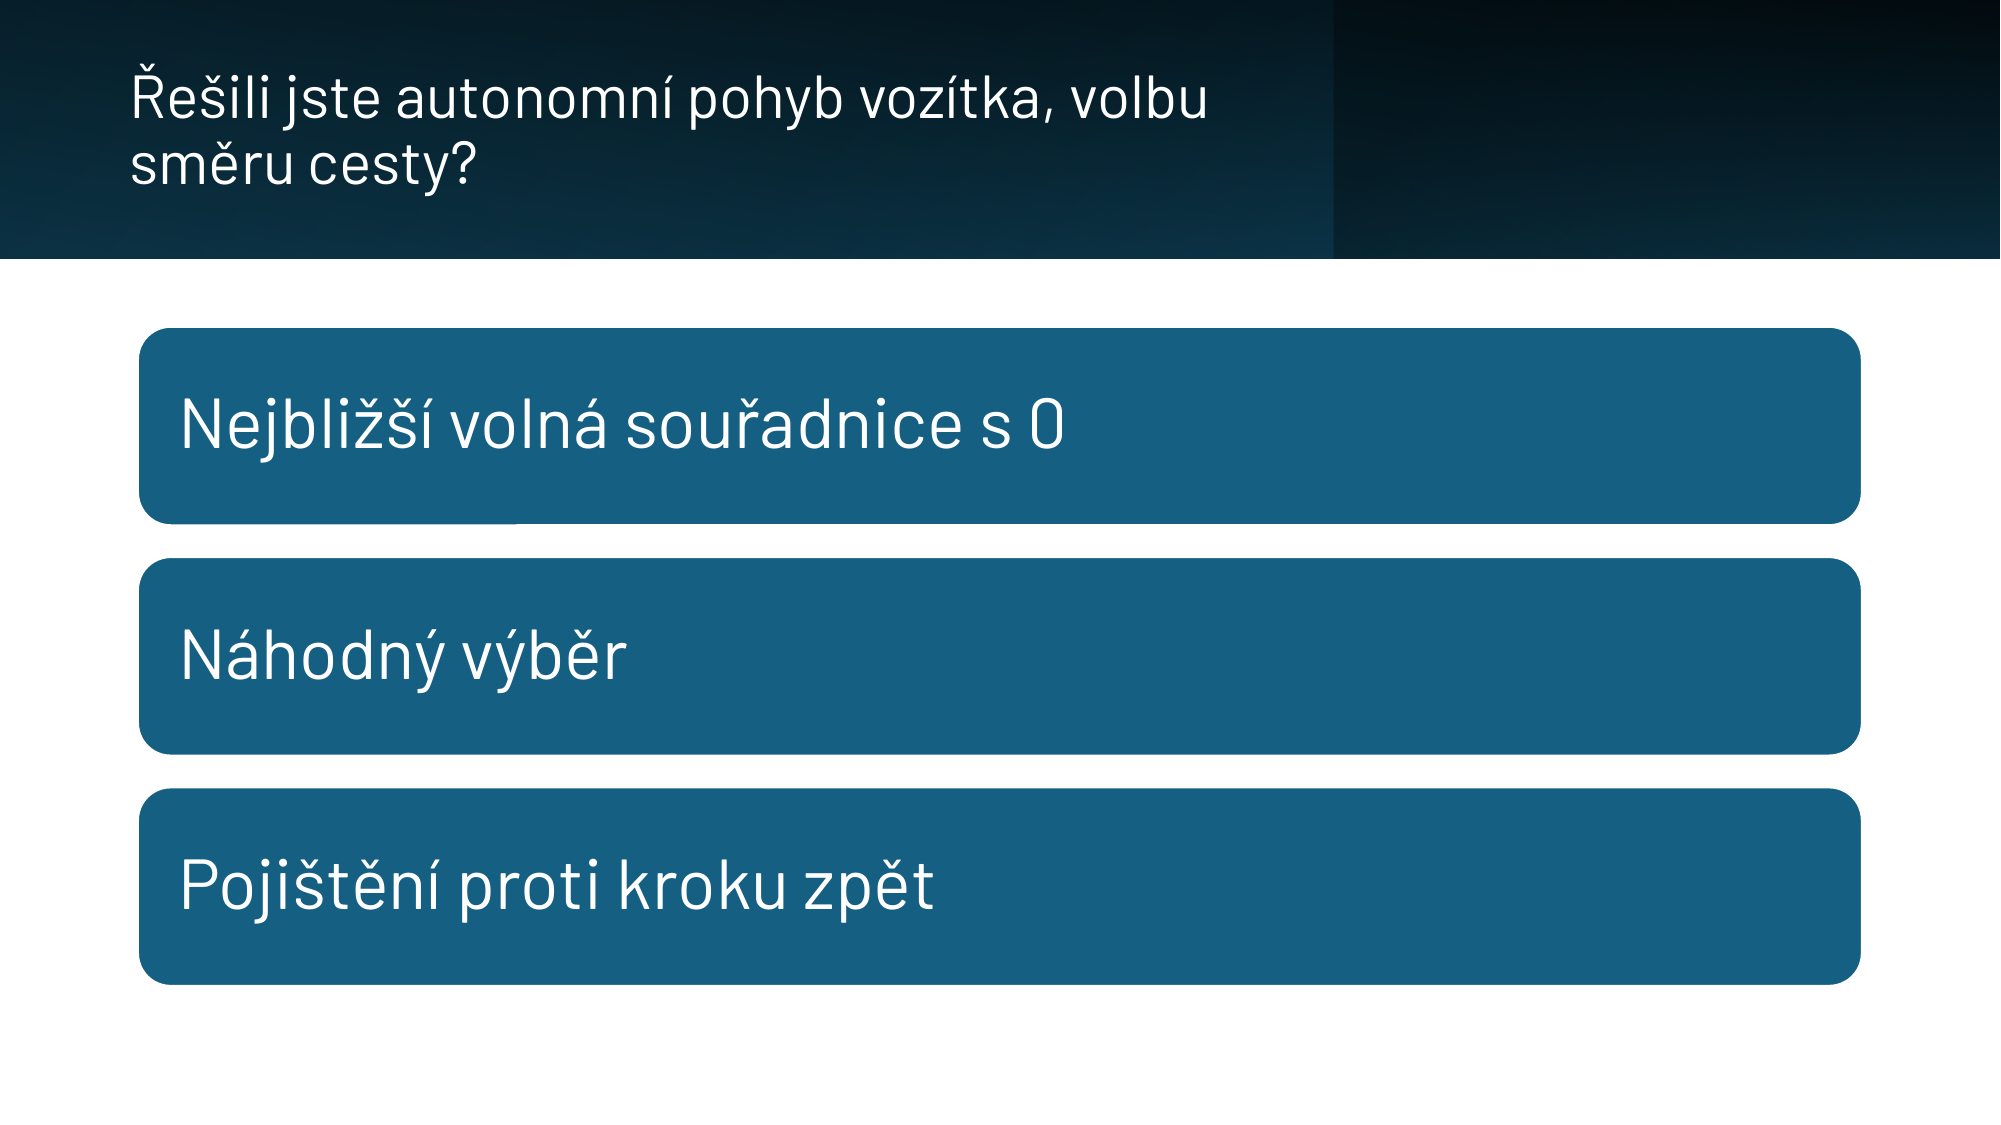

# Řešili jste autonomní pohyb vozítka, volbu směru cesty?

Nejbližší volná souřadnice s 0
Náhodný výběr
Pojištění proti kroku zpět